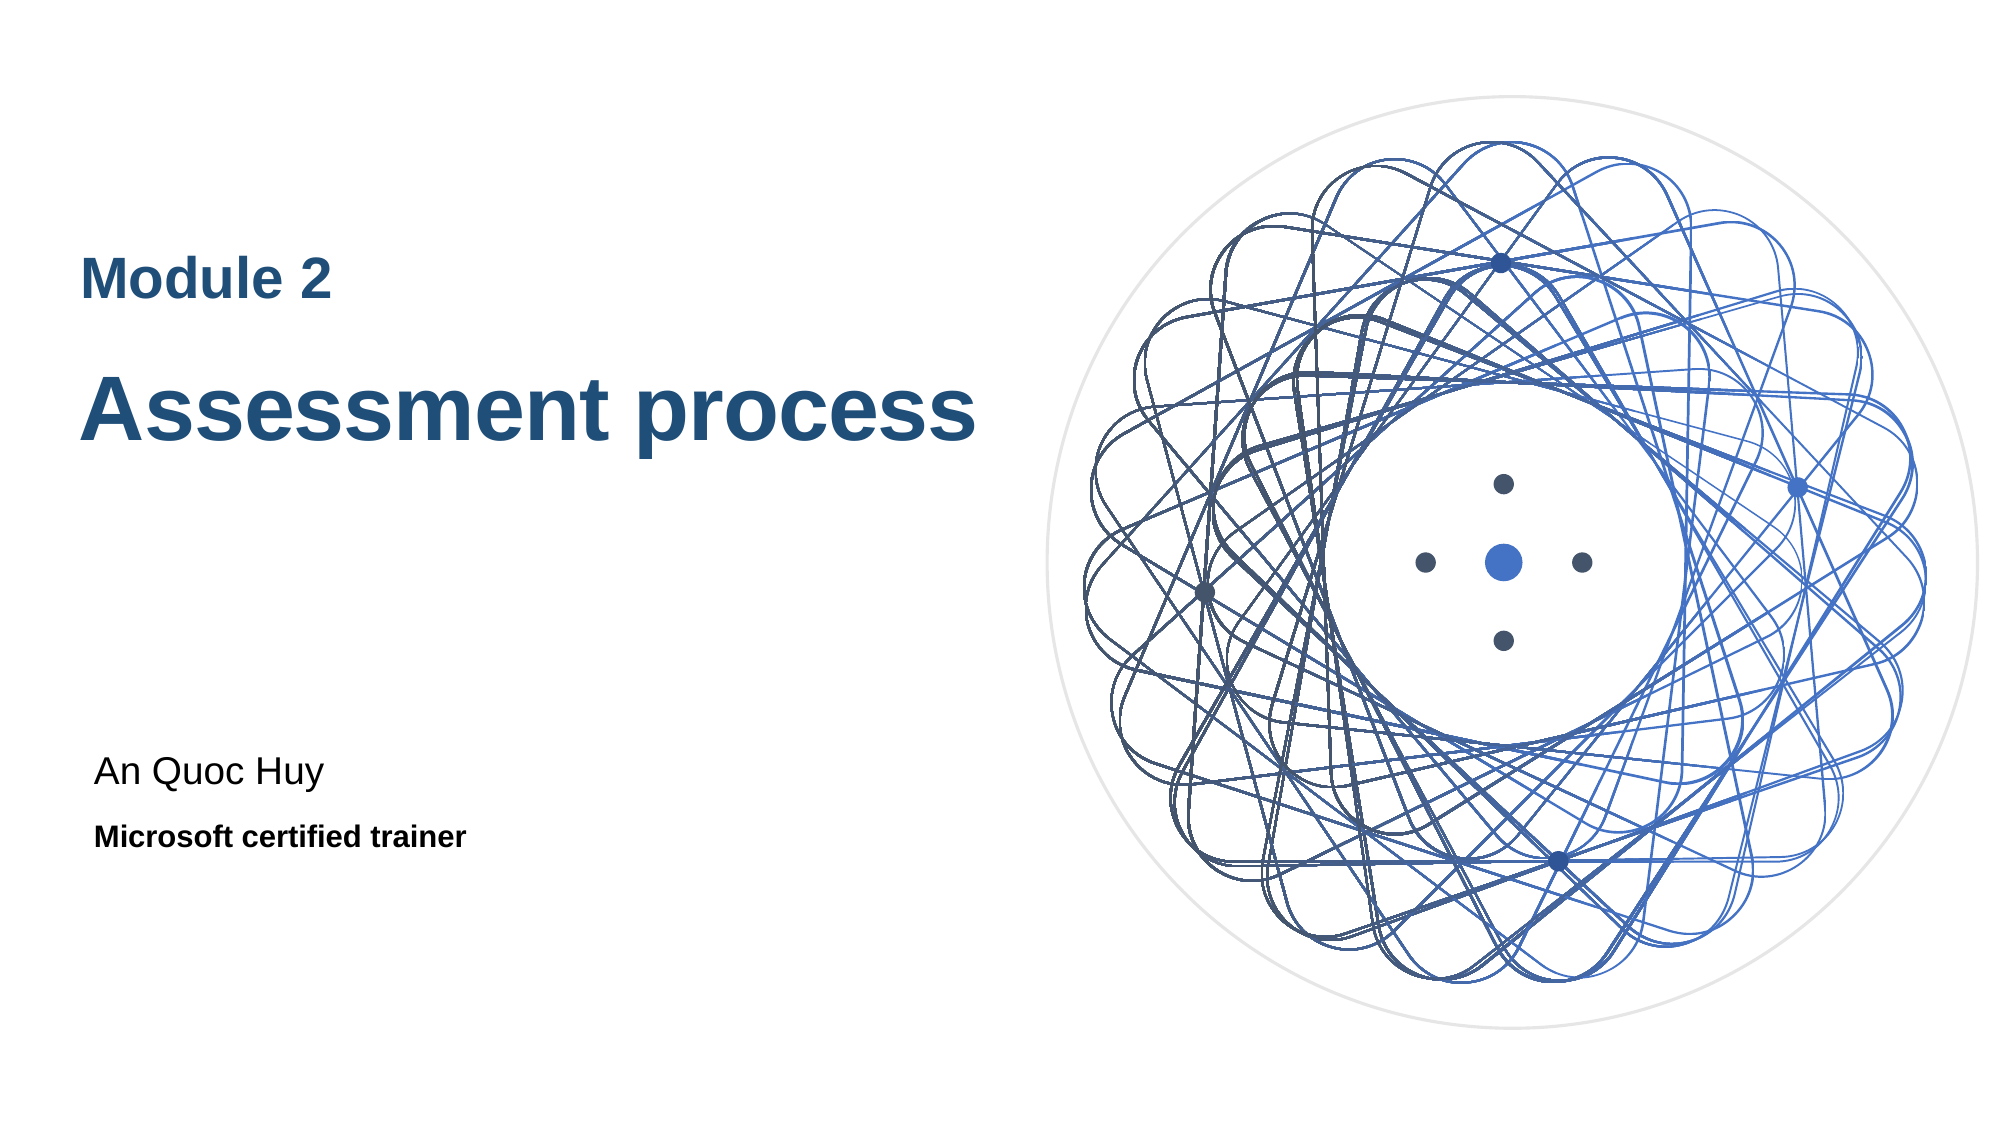

Module 2
# Assessment process
An Quoc Huy
Microsoft certified trainer